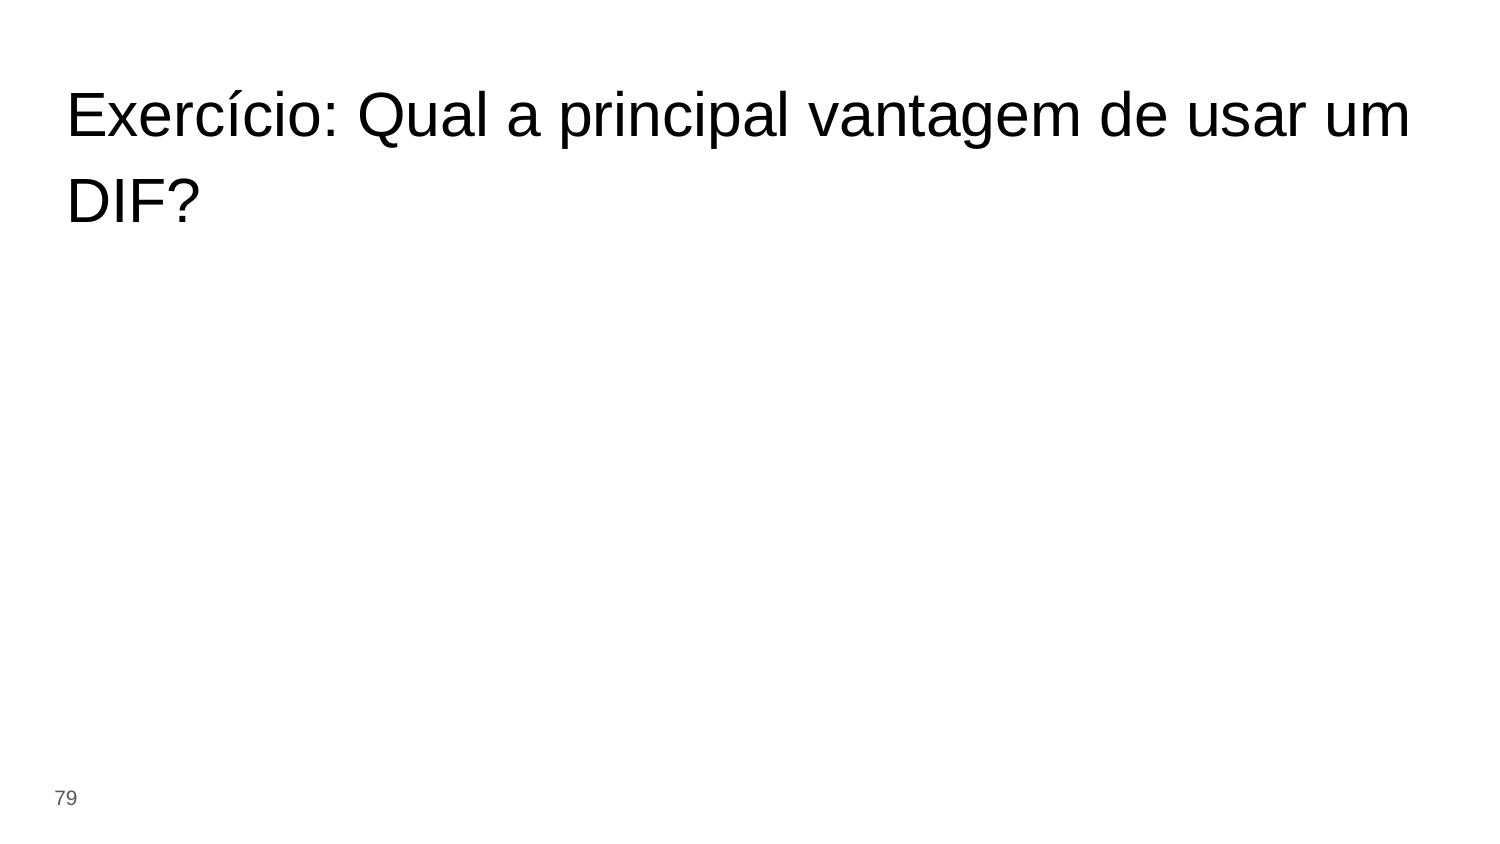

# Exercício: Qual a principal vantagem de usar um DIF?
79